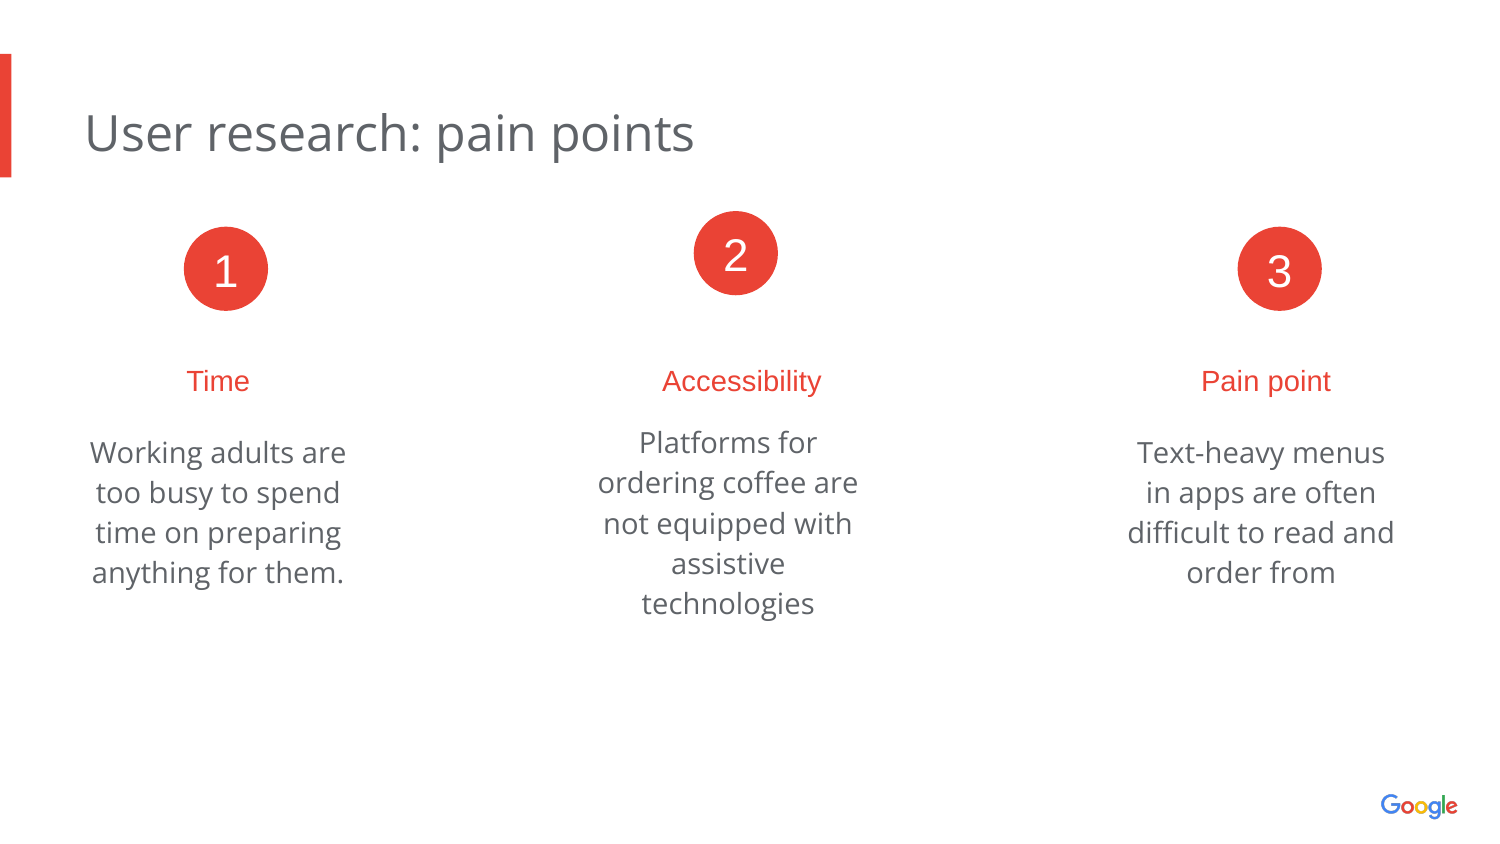

User research: pain points
2
1
3
Time
Accessibility

Pain point
Platforms for ordering coffee are not equipped with assistive technologies
Working adults are too busy to spend time on preparing anything for them.

Text-heavy menus in apps are often difficult to read and order from